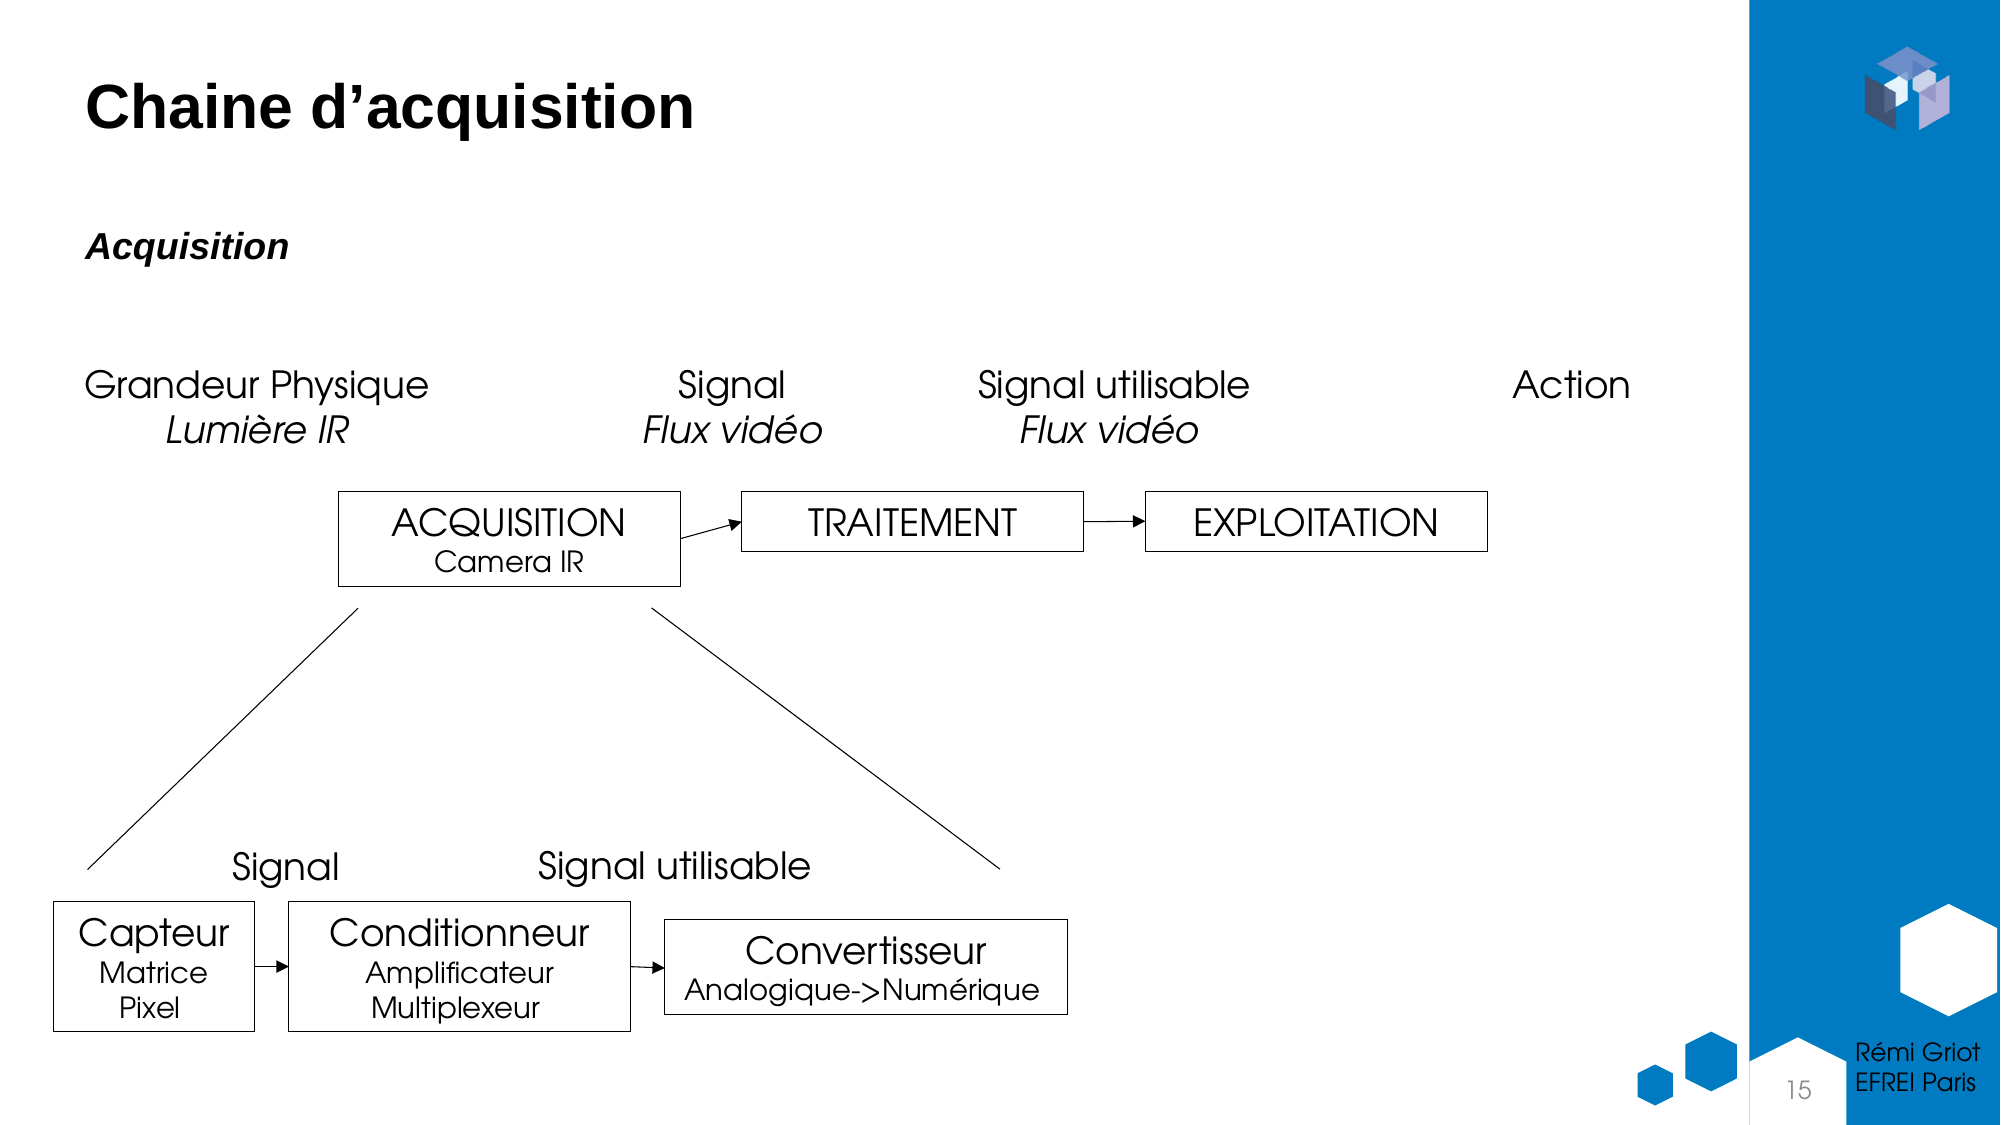

# Chaine d’acquisition
Acquisition
Grandeur Physique
Lumière IR
Signal
Flux vidéo
Signal utilisable
Flux vidéo
Action
ACQUISITION
Camera IR
TRAITEMENT
EXPLOITATION
Signal utilisable
Signal
Capteur
Matrice Pixel
Conditionneur
Amplificateur Multiplexeur
Convertisseur
Analogique->Numérique
15